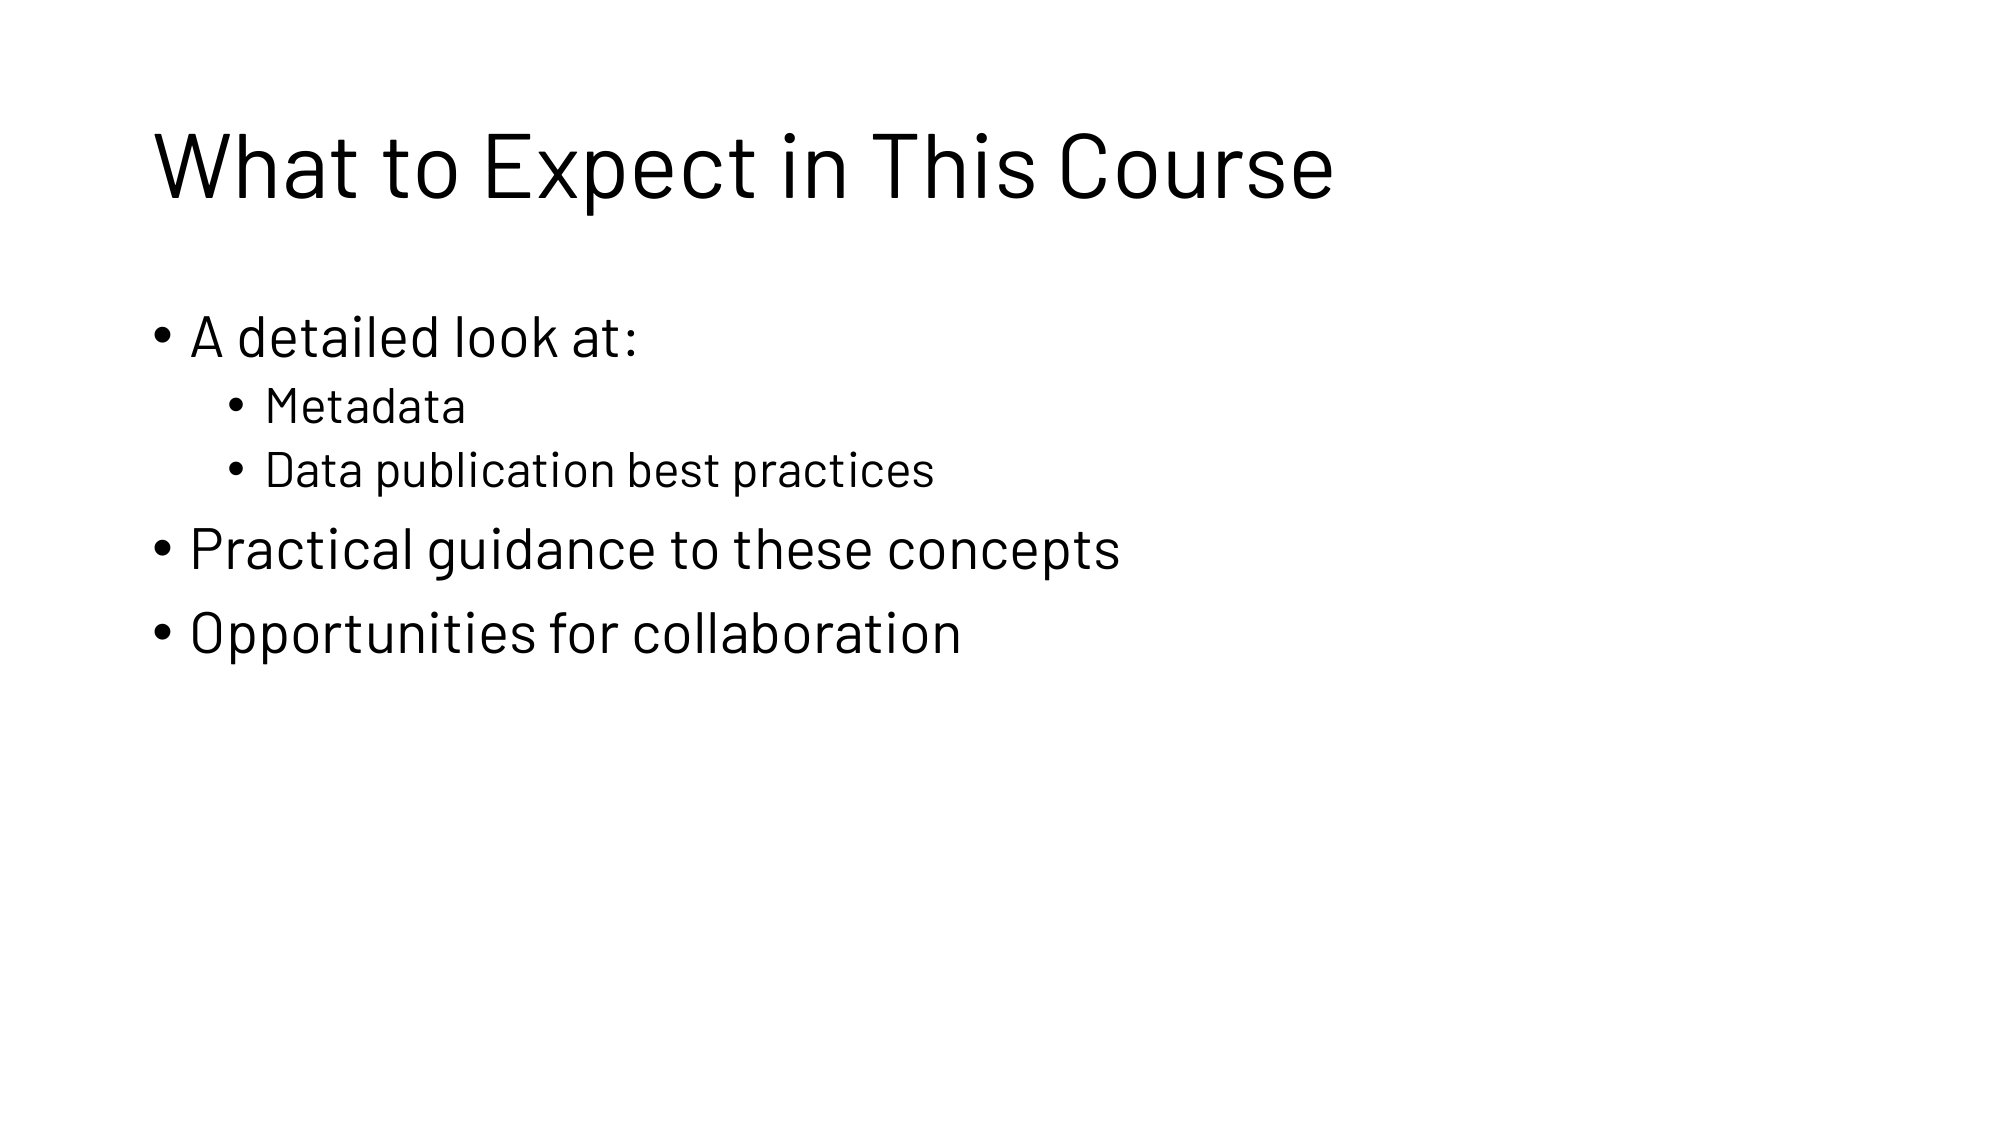

# What to Expect in This Course
A detailed look at:
Metadata
Data publication best practices
Practical guidance to these concepts
Opportunities for collaboration